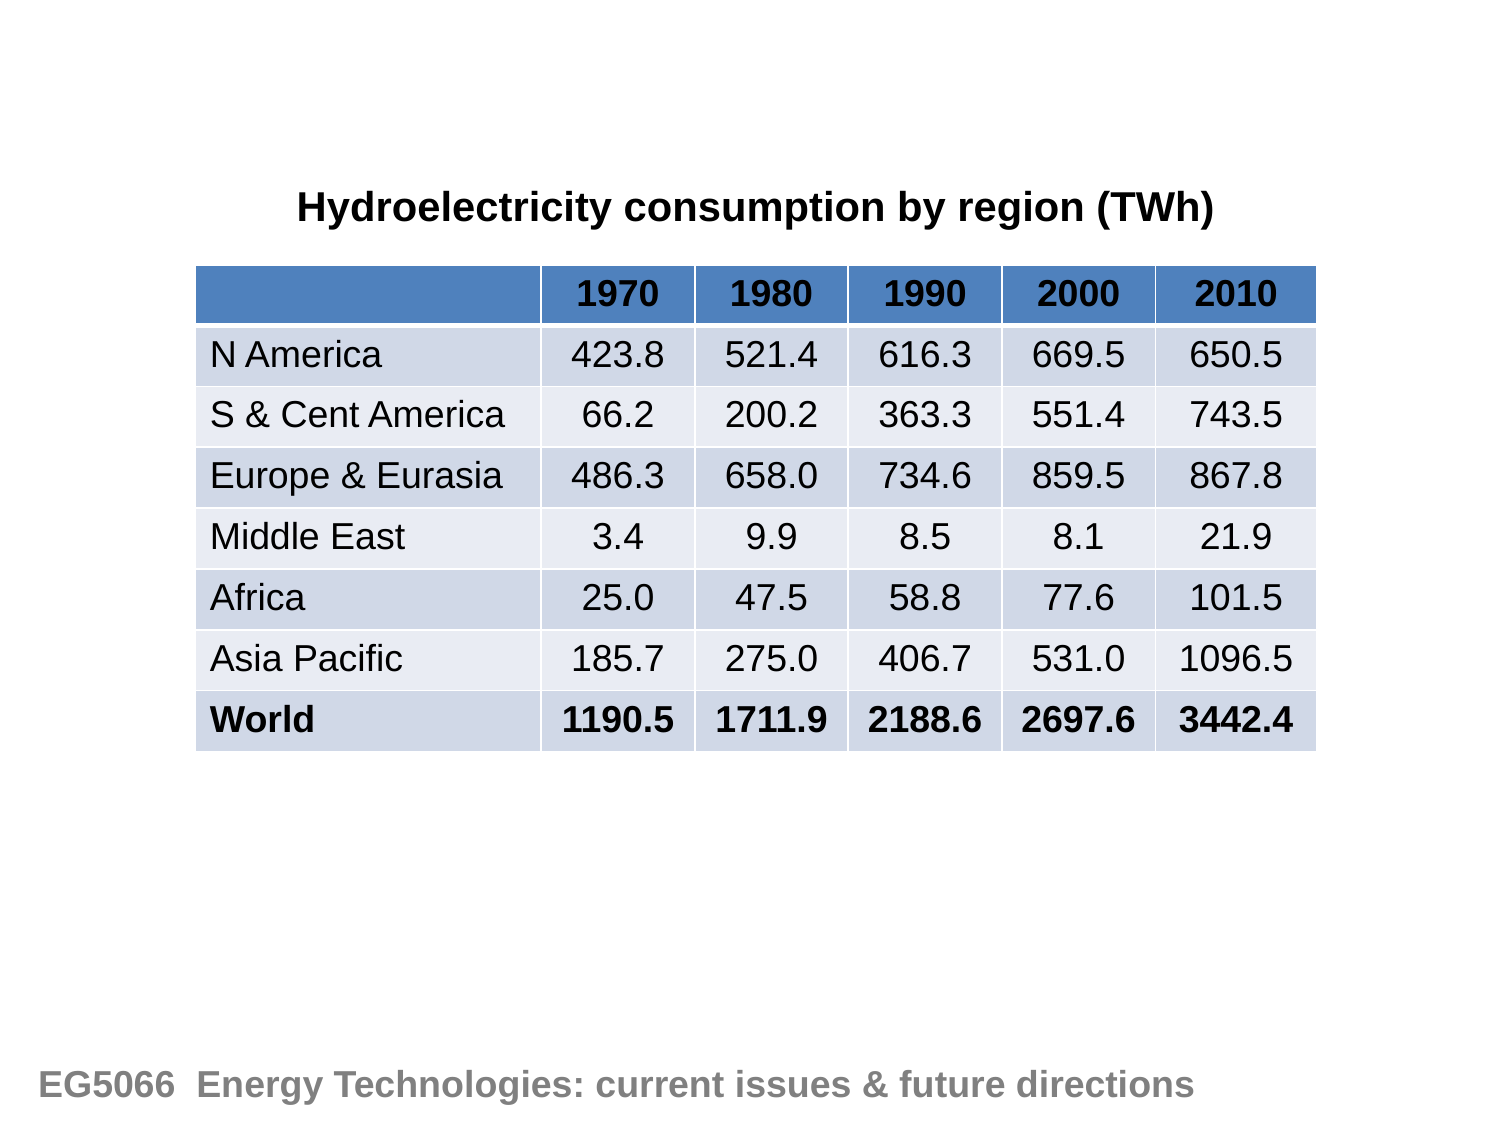

Hydroelectricity consumption by region (TWh)
|  | 1970 | 1980 | 1990 | 2000 | 2010 |
| --- | --- | --- | --- | --- | --- |
| N America | 423.8 | 521.4 | 616.3 | 669.5 | 650.5 |
| S & Cent America | 66.2 | 200.2 | 363.3 | 551.4 | 743.5 |
| Europe & Eurasia | 486.3 | 658.0 | 734.6 | 859.5 | 867.8 |
| Middle East | 3.4 | 9.9 | 8.5 | 8.1 | 21.9 |
| Africa | 25.0 | 47.5 | 58.8 | 77.6 | 101.5 |
| Asia Pacific | 185.7 | 275.0 | 406.7 | 531.0 | 1096.5 |
| World | 1190.5 | 1711.9 | 2188.6 | 2697.6 | 3442.4 |
EG5066  Energy Technologies: current issues & future directions